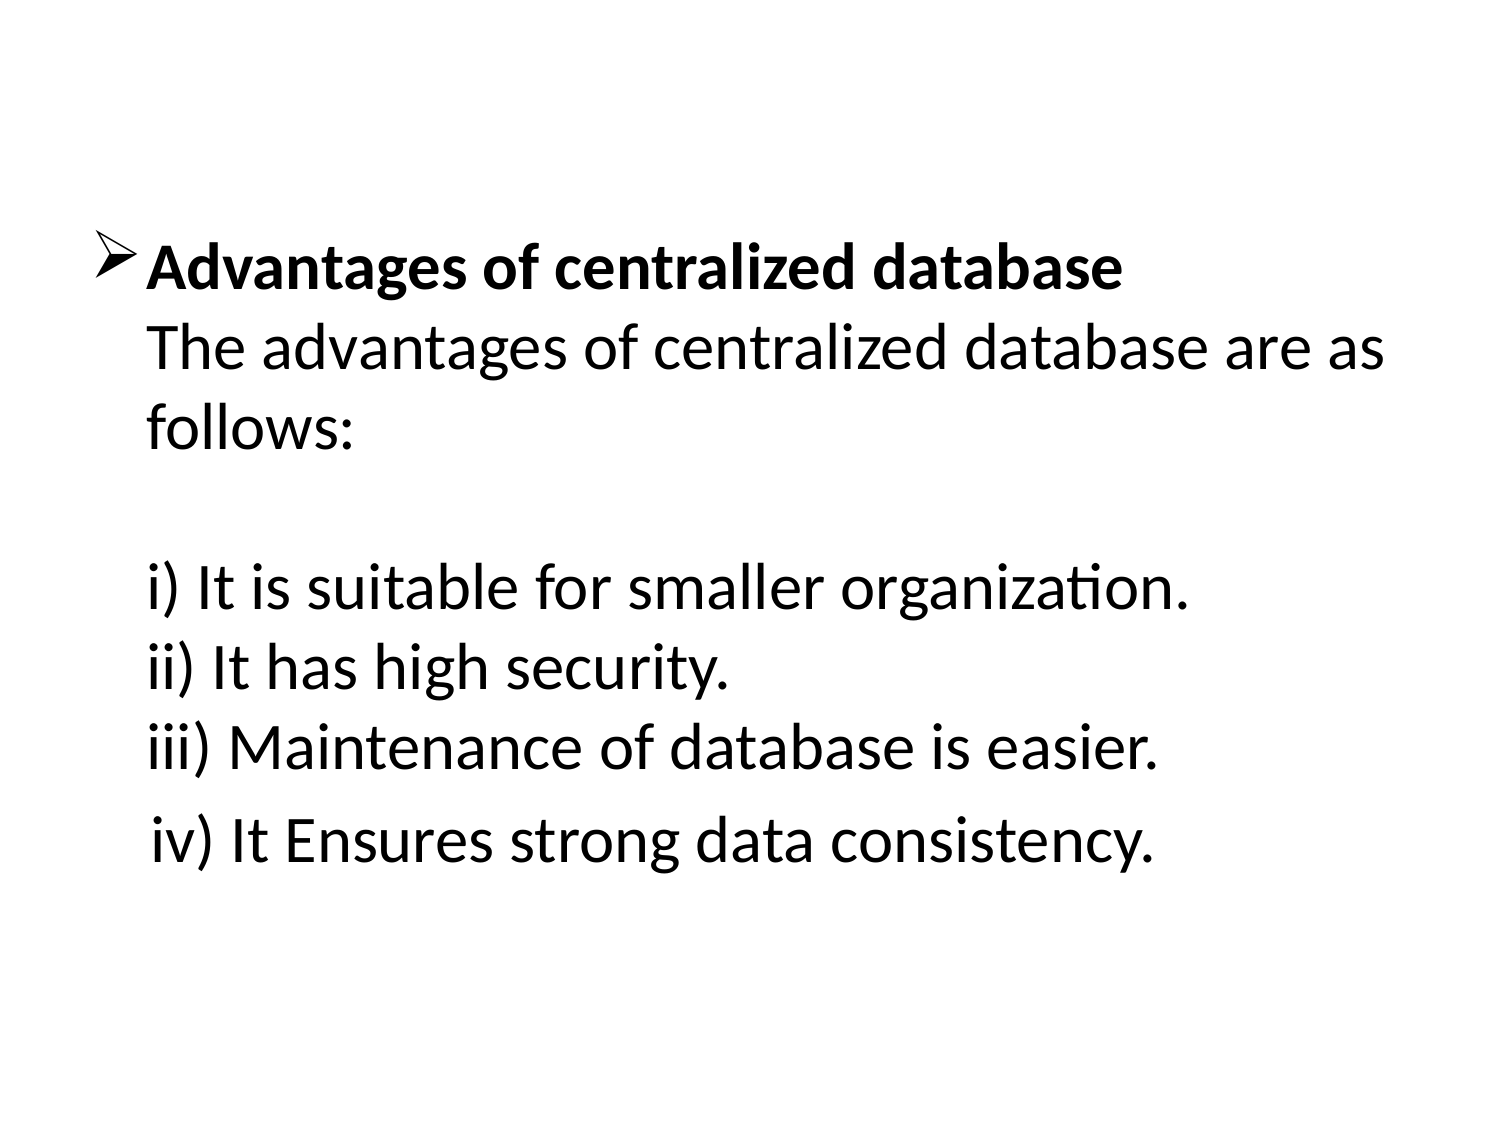

Advantages of centralized database
The advantages of centralized database are as follows:
i) It is suitable for smaller organization.
ii) It has high security.
iii) Maintenance of database is easier.
    iv) It Ensures strong data consistency.